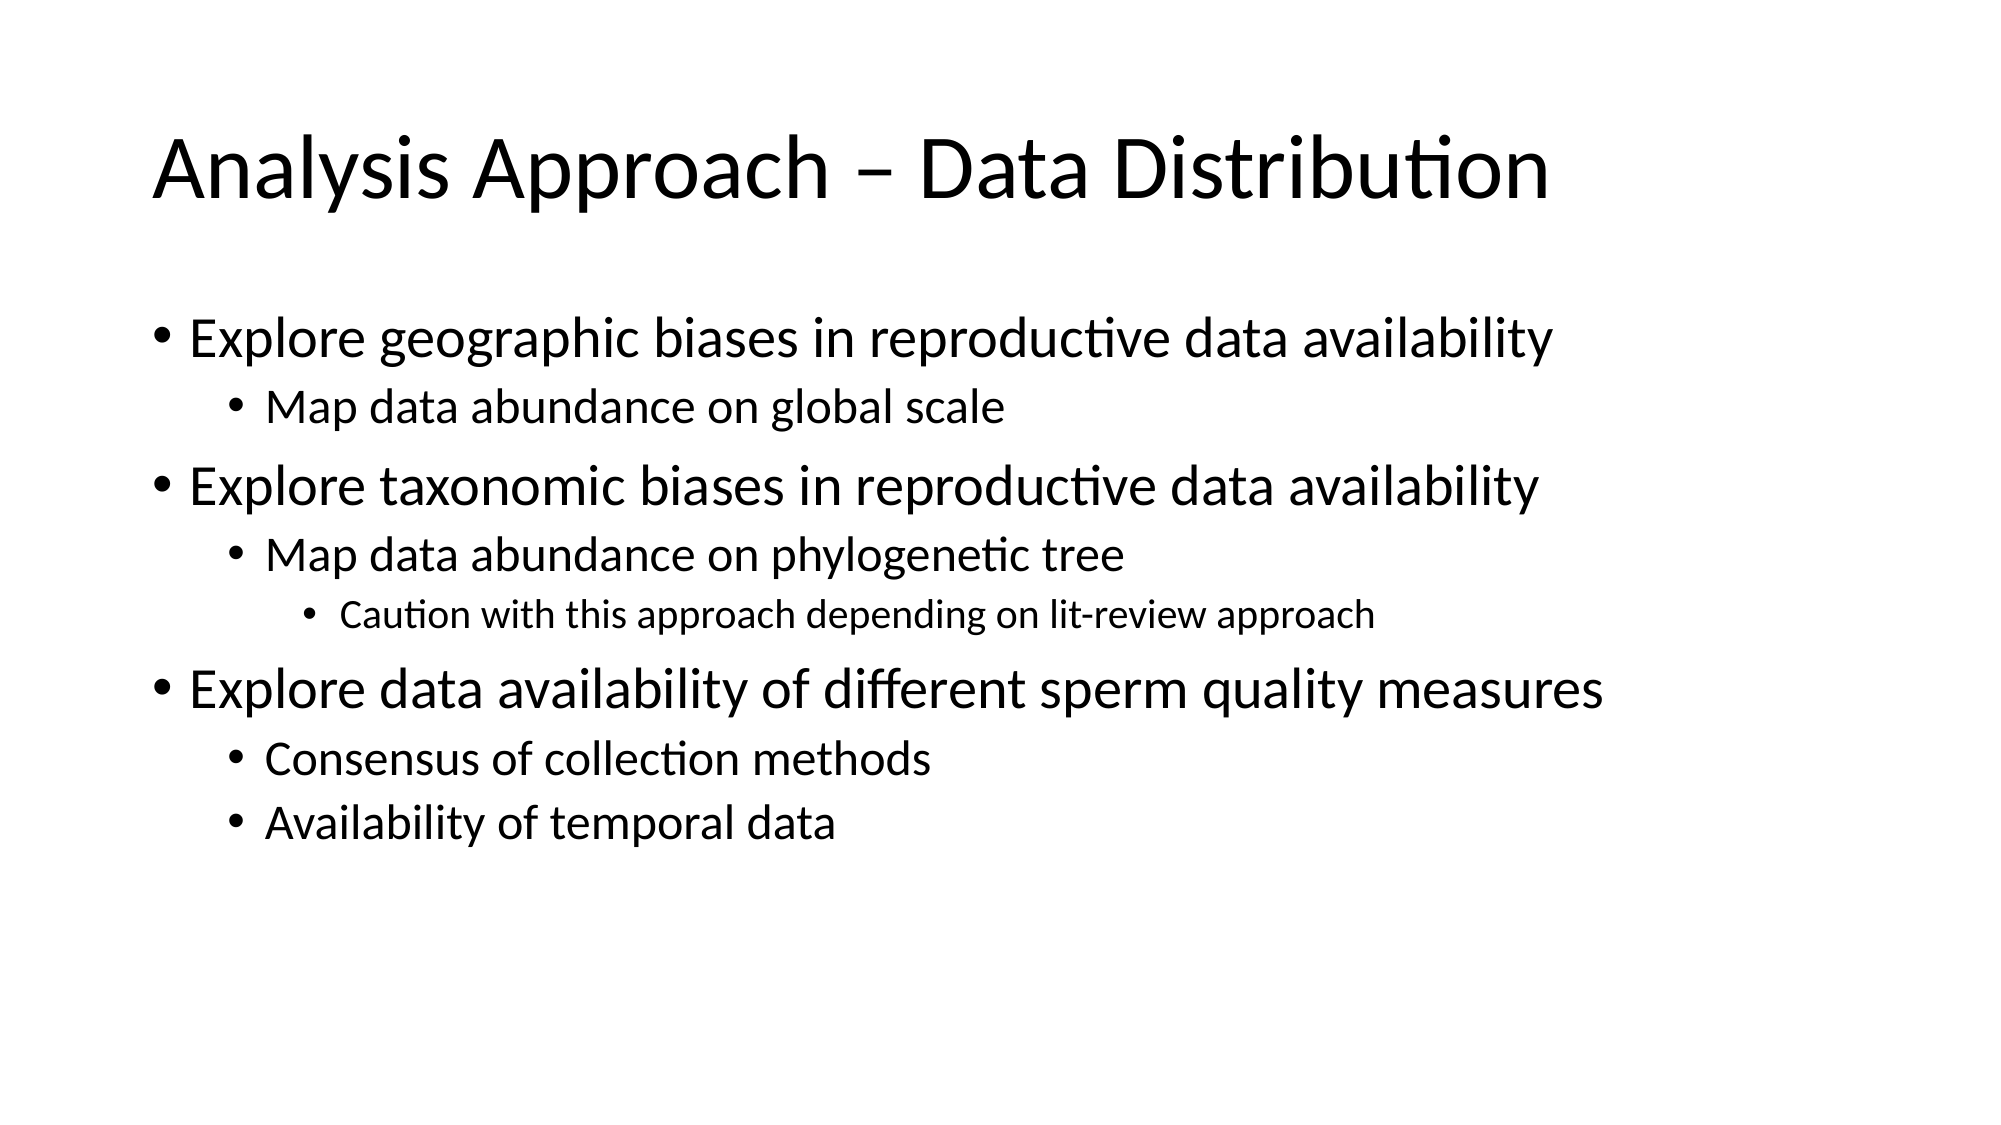

# Analysis Approach – Data Distribution
Explore geographic biases in reproductive data availability
Map data abundance on global scale
Explore taxonomic biases in reproductive data availability
Map data abundance on phylogenetic tree
Caution with this approach depending on lit-review approach
Explore data availability of different sperm quality measures
Consensus of collection methods
Availability of temporal data